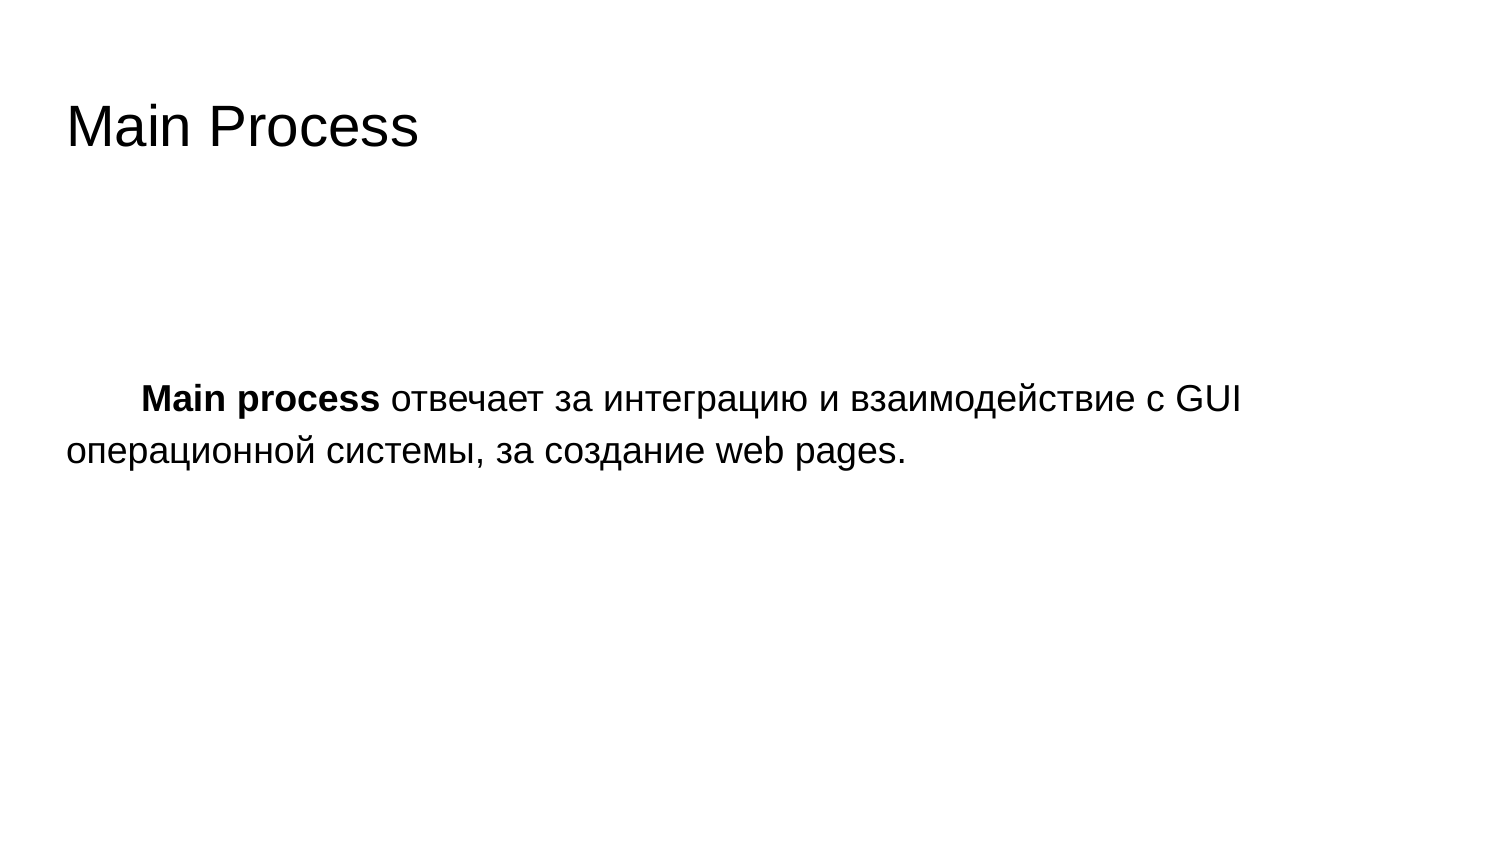

# Main Process

Main process отвечает за интеграцию и взаимодействие с GUI операционной системы, за создание web pages.